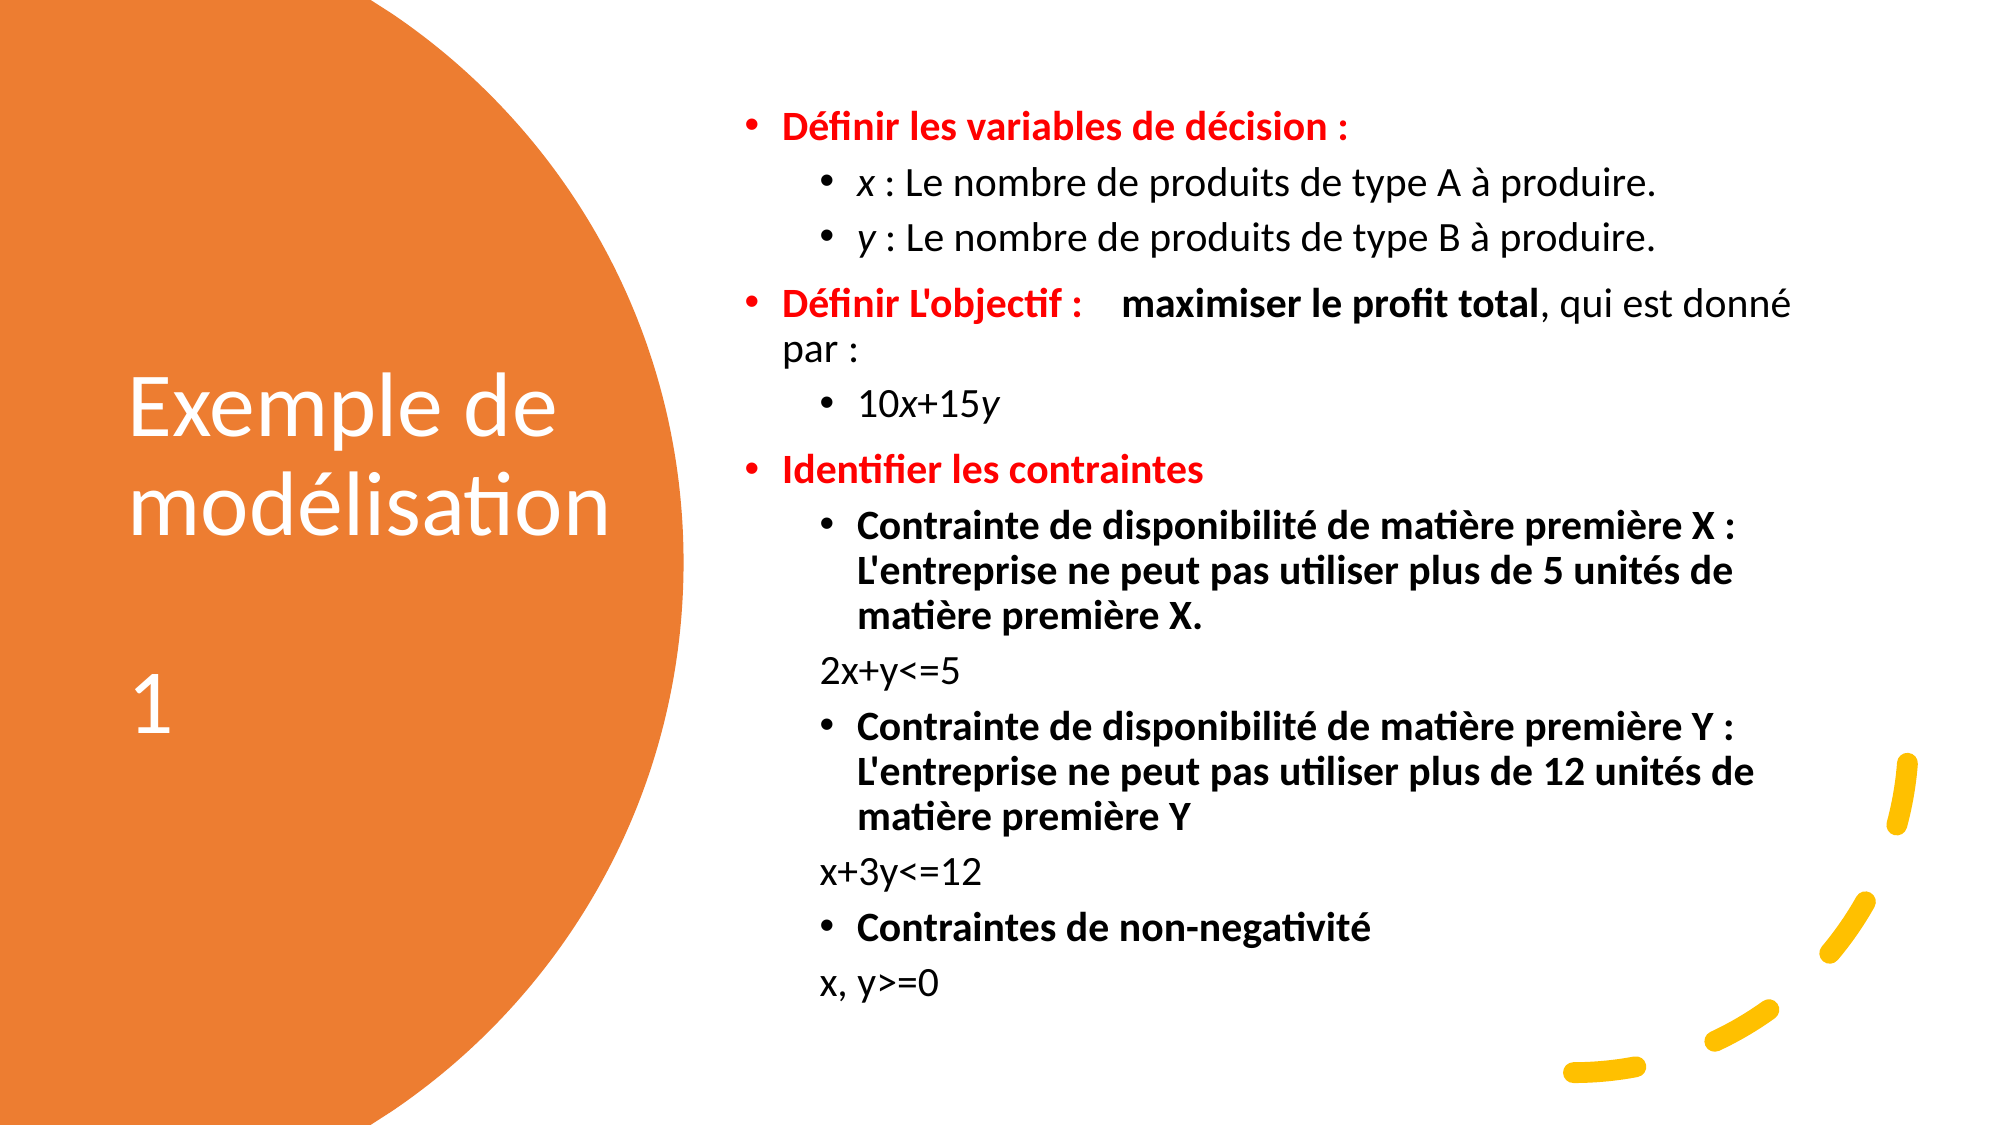

Définir les variables de décision :
x : Le nombre de produits de type A à produire.
y : Le nombre de produits de type B à produire.
Définir L'objectif :    maximiser le profit total, qui est donné par :
10x+15y
Identifier les contraintes
Contrainte de disponibilité de matière première X : L'entreprise ne peut pas utiliser plus de 5 unités de matière première X.
2x+y<=5
Contrainte de disponibilité de matière première Y : L'entreprise ne peut pas utiliser plus de 12 unités de matière première Y
x+3y<=12
Contraintes de non-negativité
x, y>=0
# Exemple de modélisation 1